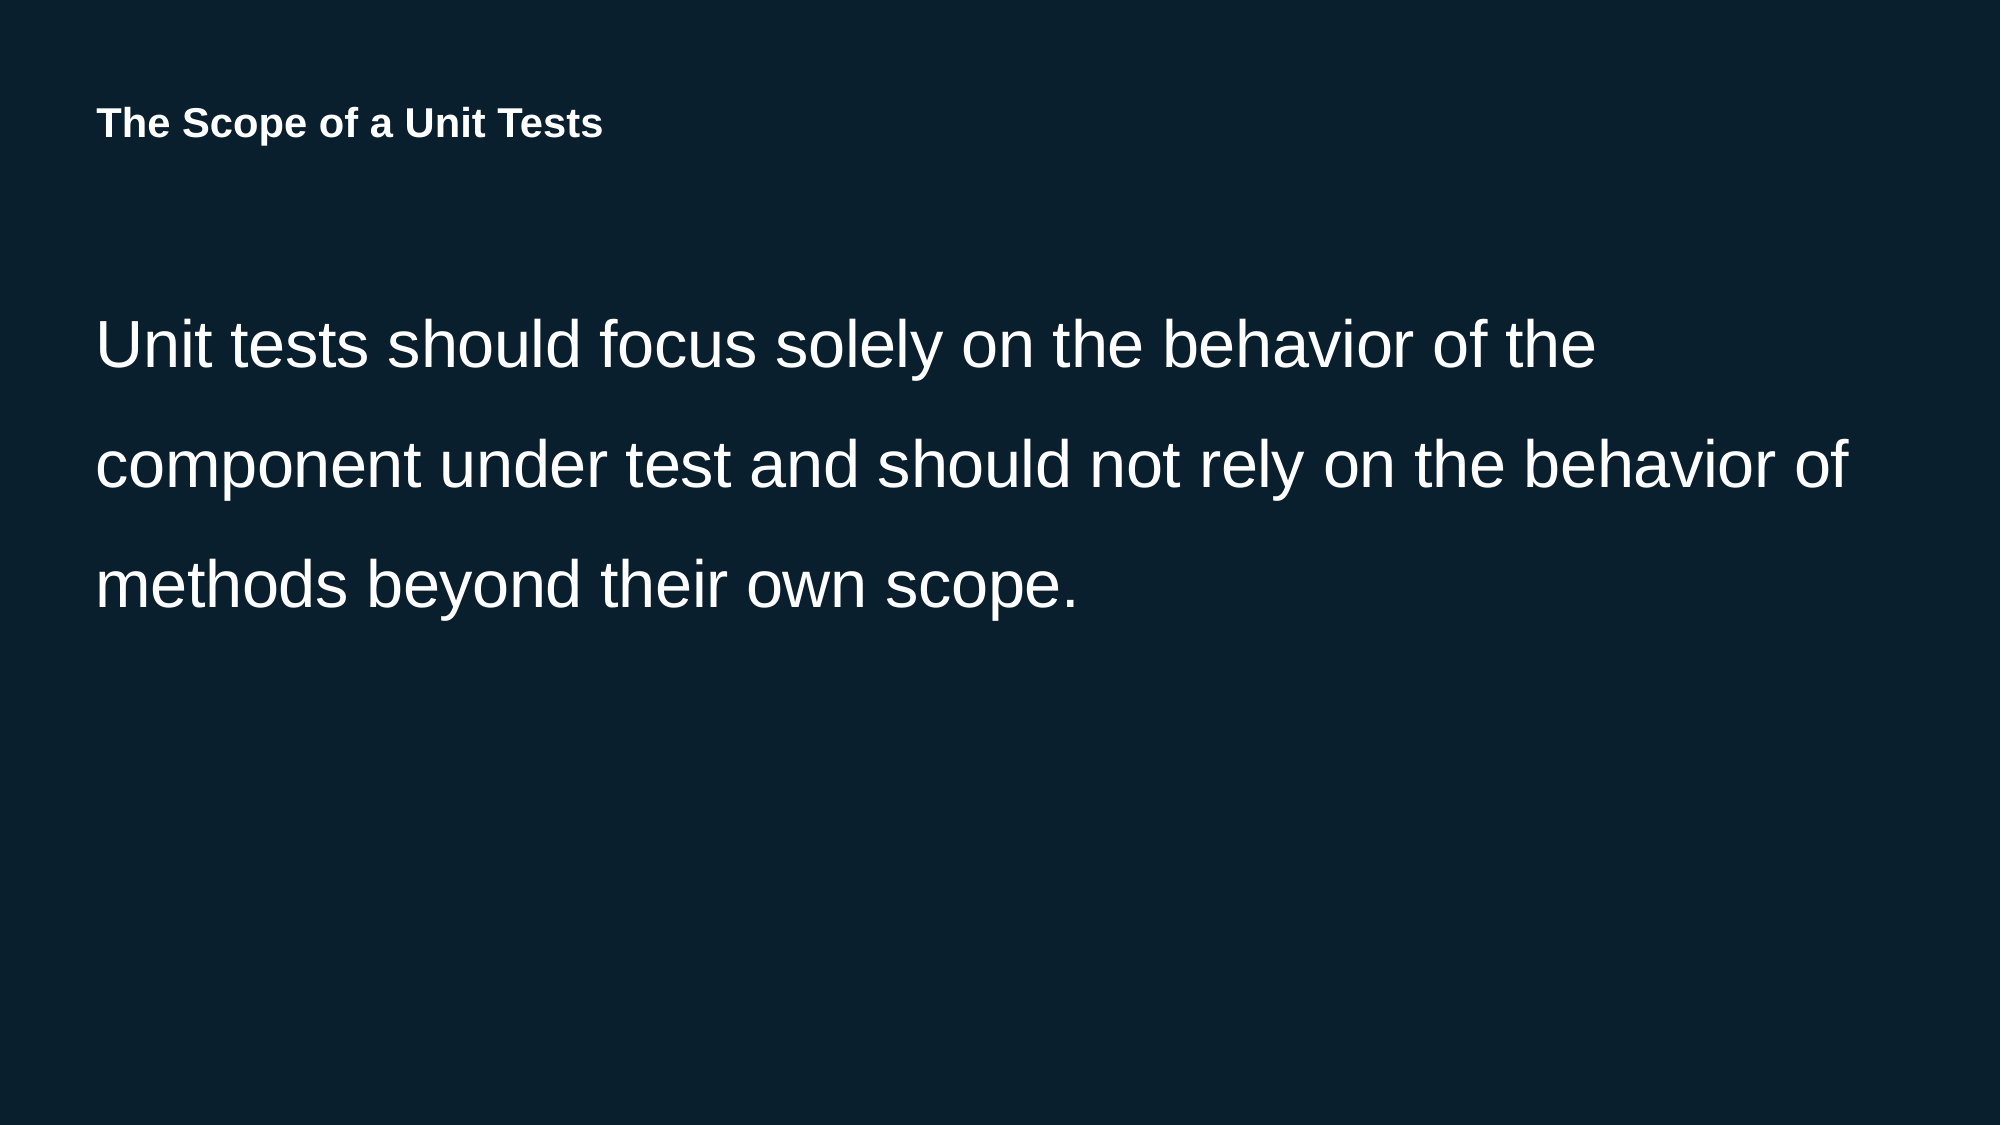

# The Scope of a Unit Tests
Unit tests should focus solely on the behavior of the component under test and should not rely on the behavior of methods beyond their own scope.